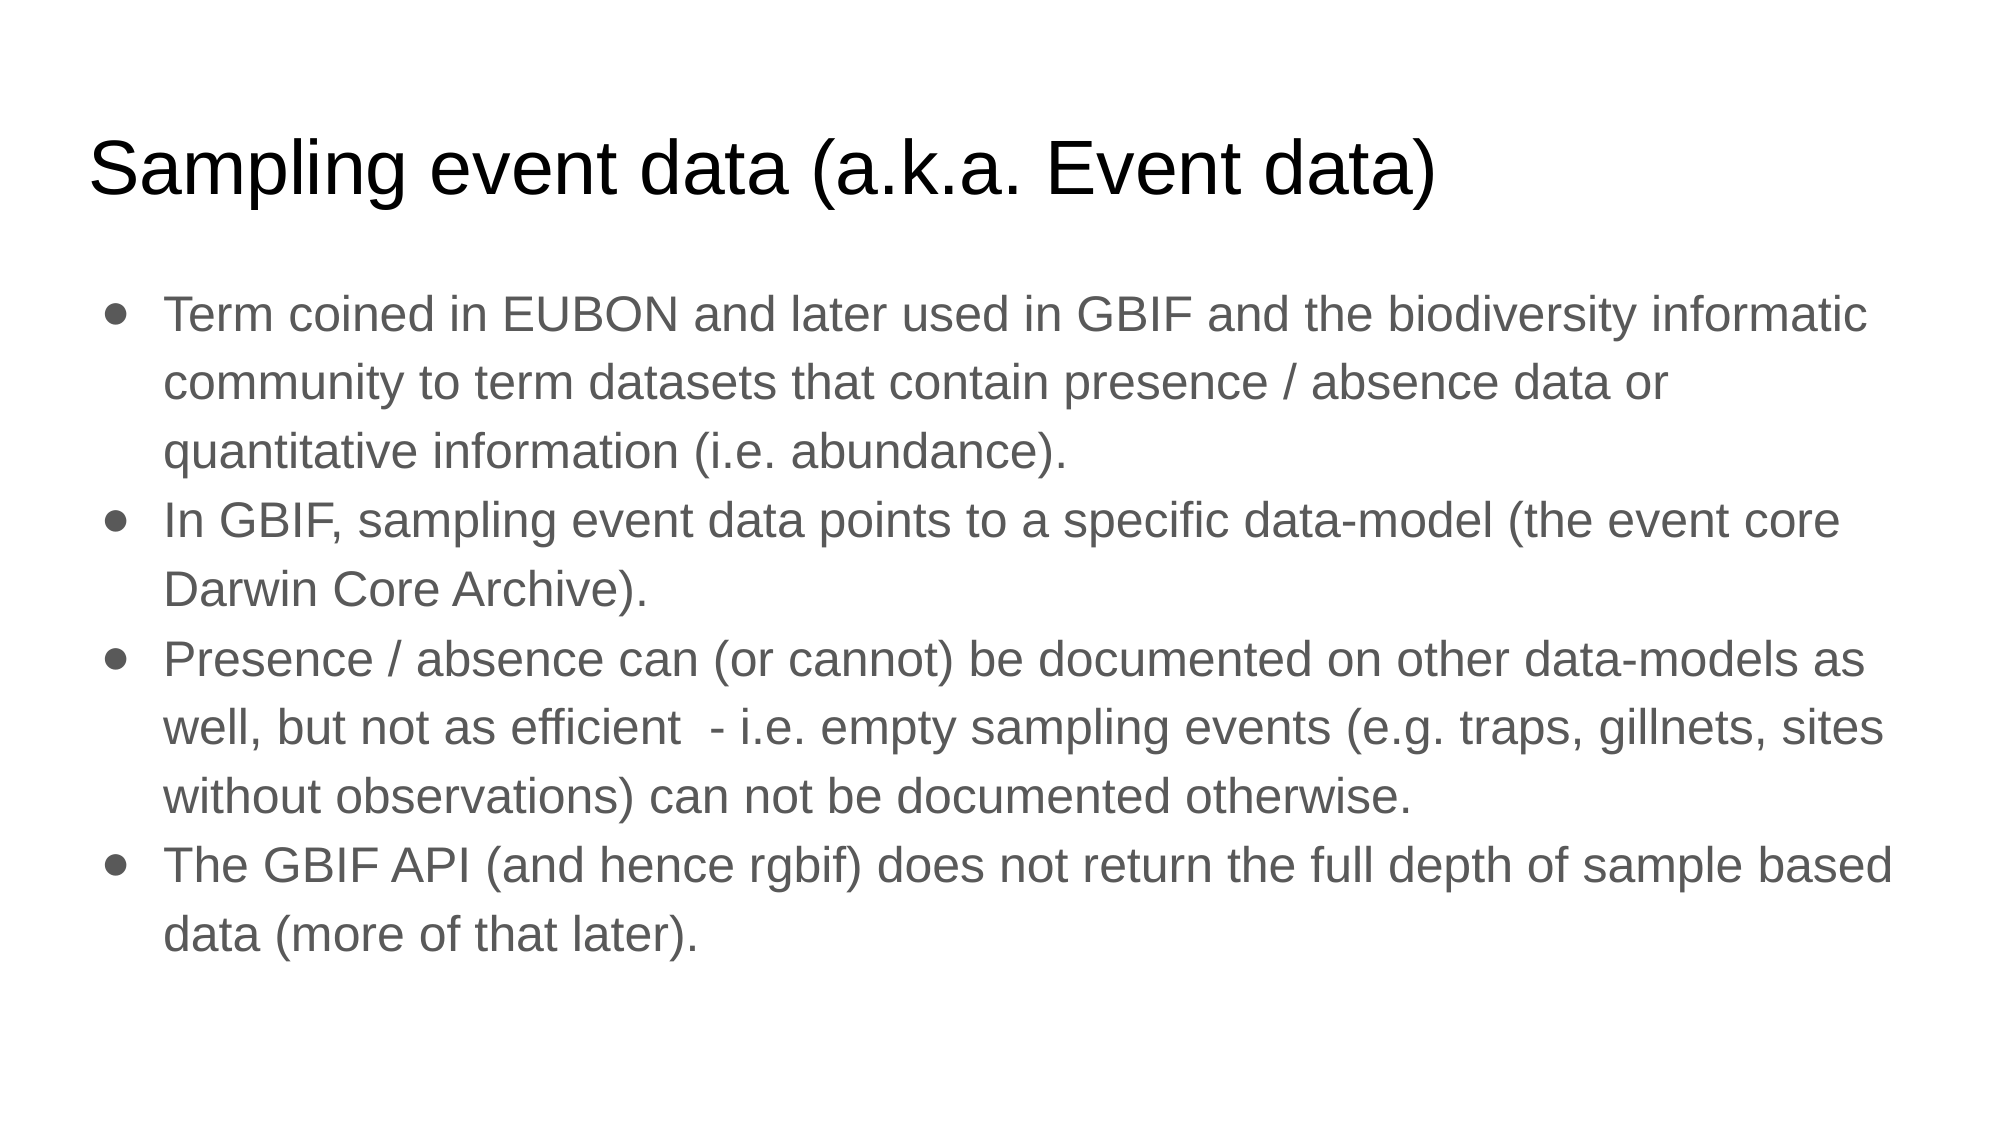

# Sampling event data (a.k.a. Event data)
Term coined in EUBON and later used in GBIF and the biodiversity informatic community to term datasets that contain presence / absence data or quantitative information (i.e. abundance).
In GBIF, sampling event data points to a specific data-model (the event core Darwin Core Archive).
Presence / absence can (or cannot) be documented on other data-models as well, but not as efficient  - i.e. empty sampling events (e.g. traps, gillnets, sites without observations) can not be documented otherwise.
The GBIF API (and hence rgbif) does not return the full depth of sample based data (more of that later).